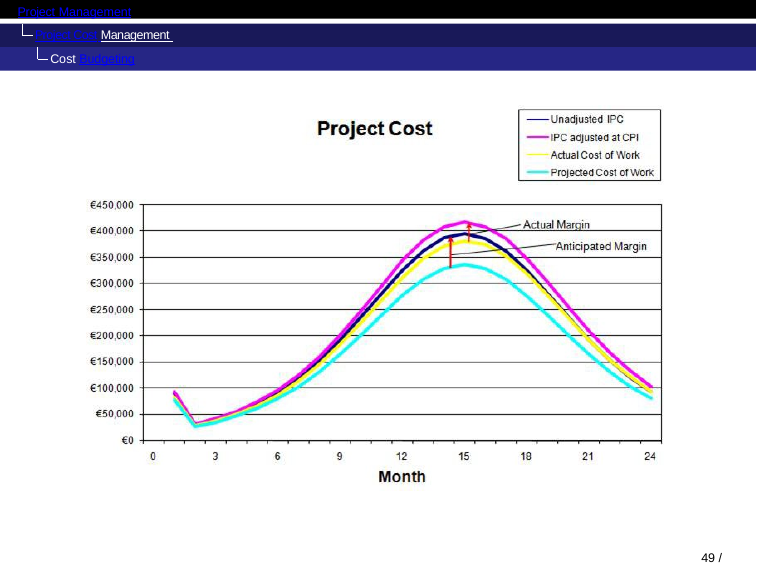

Project Management
Project Cost Management  Cost Budgeting

49 / 128